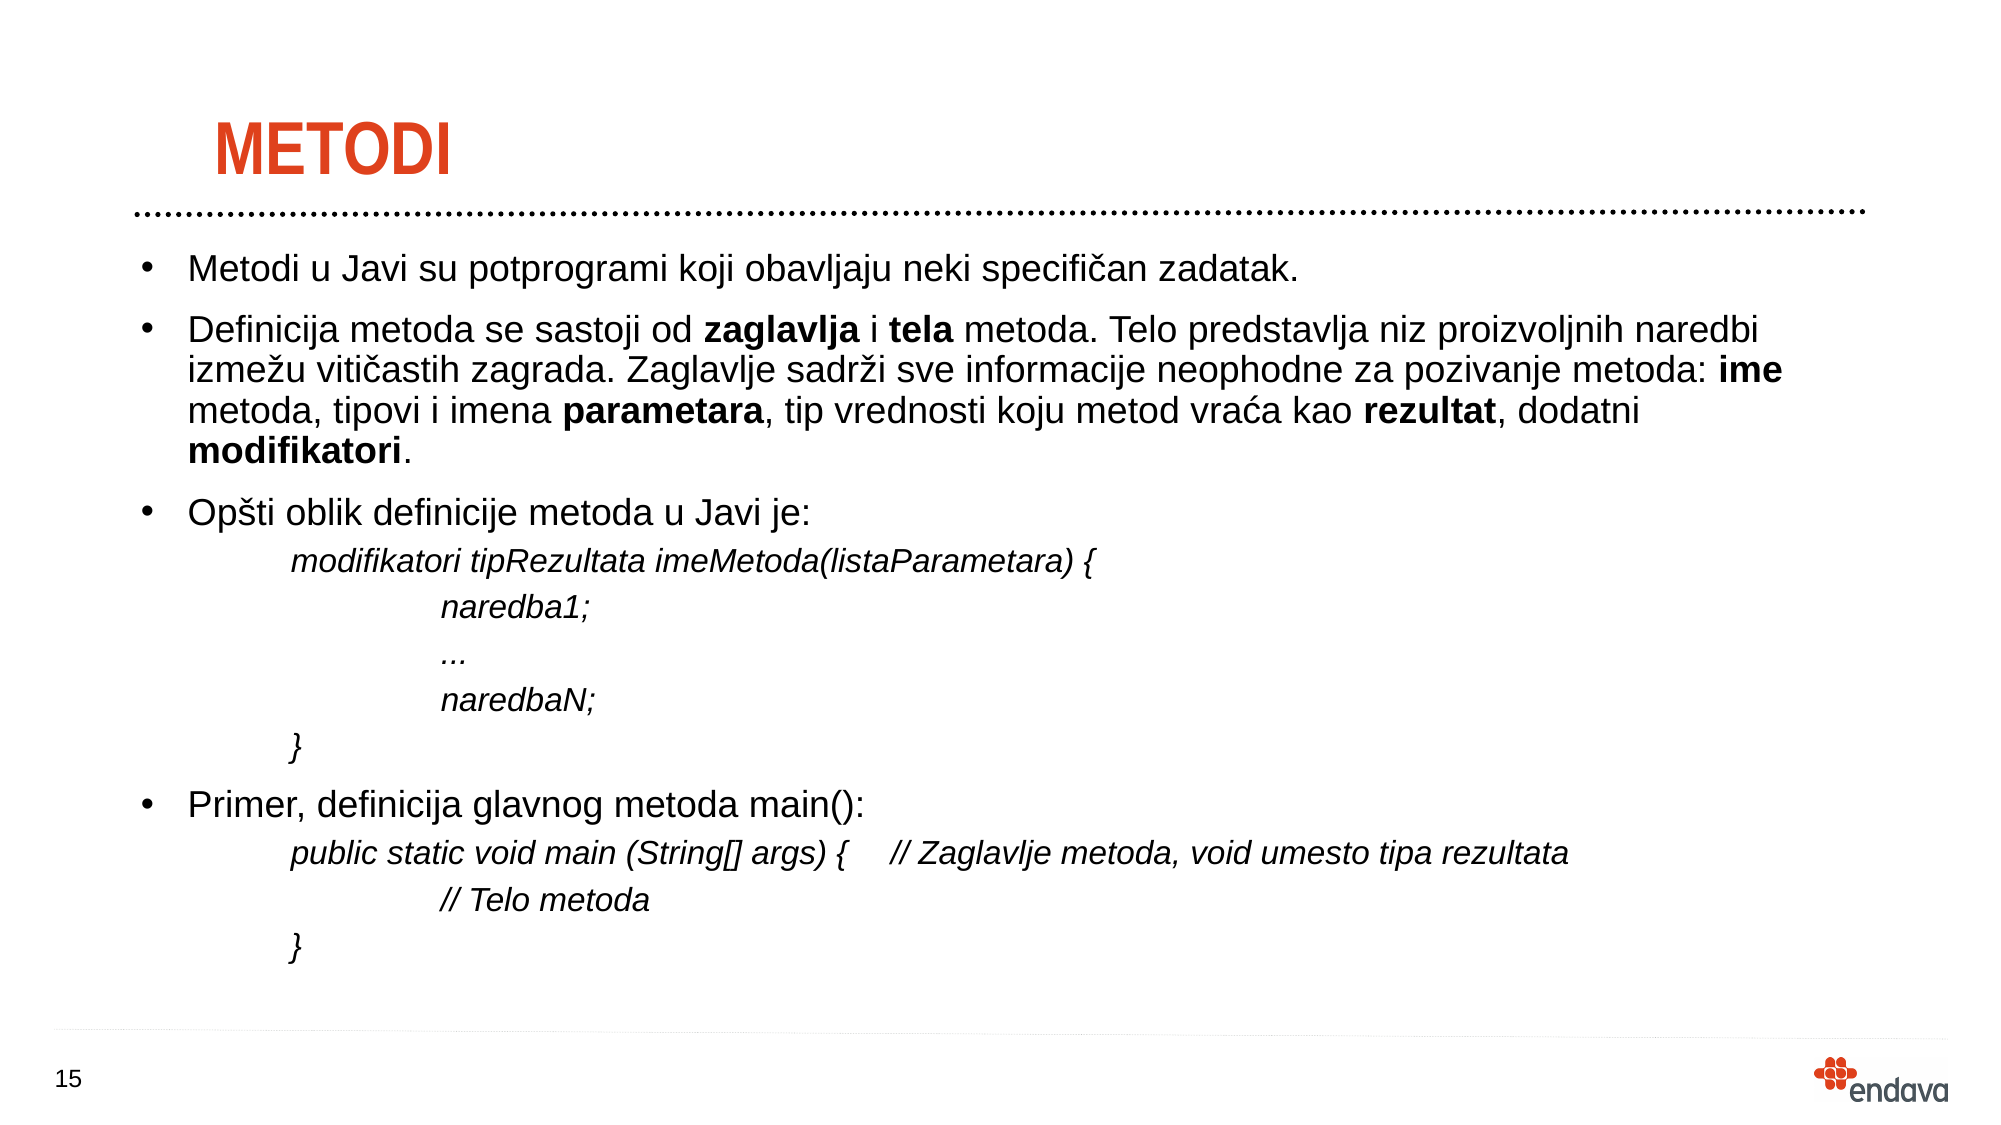

# metodi
Metodi u Javi su potprogrami koji obavljaju neki specifičan zadatak.
Definicija metoda se sastoji od zaglavlja i tela metoda. Telo predstavlja niz proizvoljnih naredbi izmežu vitičastih zagrada. Zaglavlje sadrži sve informacije neophodne za pozivanje metoda: ime metoda, tipovi i imena parametara, tip vrednosti koju metod vraća kao rezultat, dodatni modifikatori.
Opšti oblik definicije metoda u Javi je:
modifikatori tipRezultata imeMetoda(listaParametara) {
	naredba1;
	...
	naredbaN;
}
Primer, definicija glavnog metoda main():
public static void main (String[] args) { 	// Zaglavlje metoda, void umesto tipa rezultata
	// Telo metoda
}